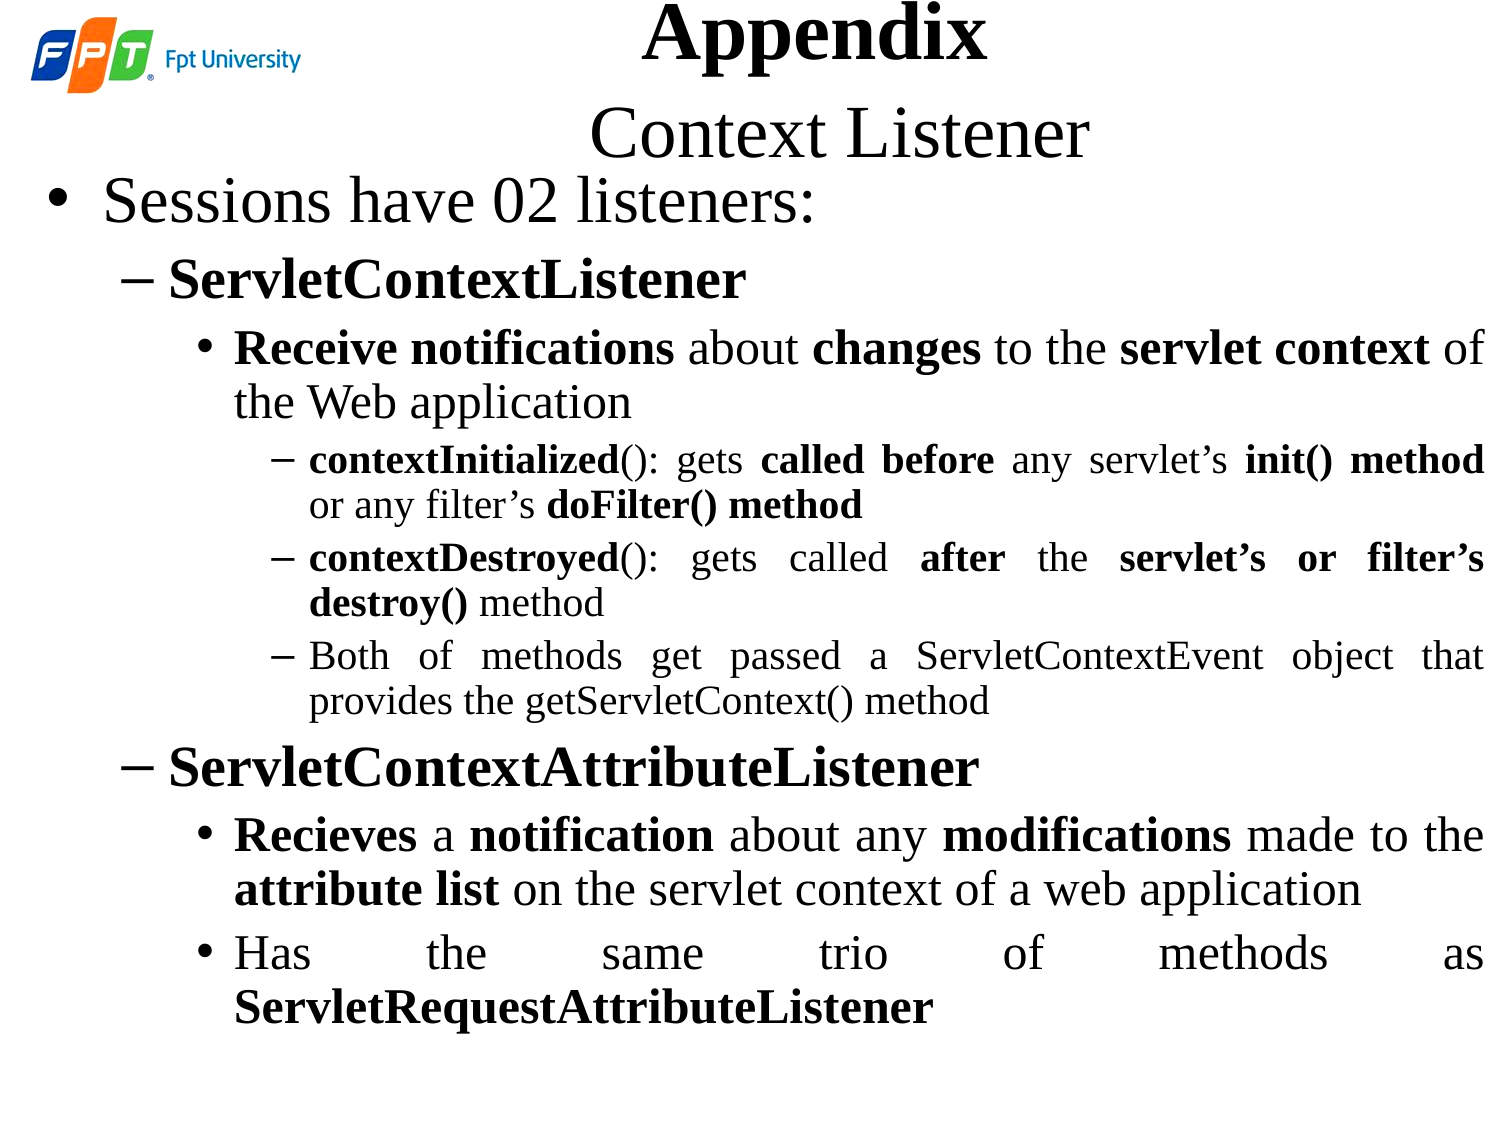

Appendix
 Context Listener
Sessions have 02 listeners:
ServletContextListener
Receive notifications about changes to the servlet context of the Web application
contextInitialized(): gets called before any servlet’s init() method or any filter’s doFilter() method
contextDestroyed(): gets called after the servlet’s or filter’s destroy() method
Both of methods get passed a ServletContextEvent object that provides the getServletContext() method
ServletContextAttributeListener
Recieves a notification about any modifications made to the attribute list on the servlet context of a web application
Has the same trio of methods as ServletRequestAttributeListener